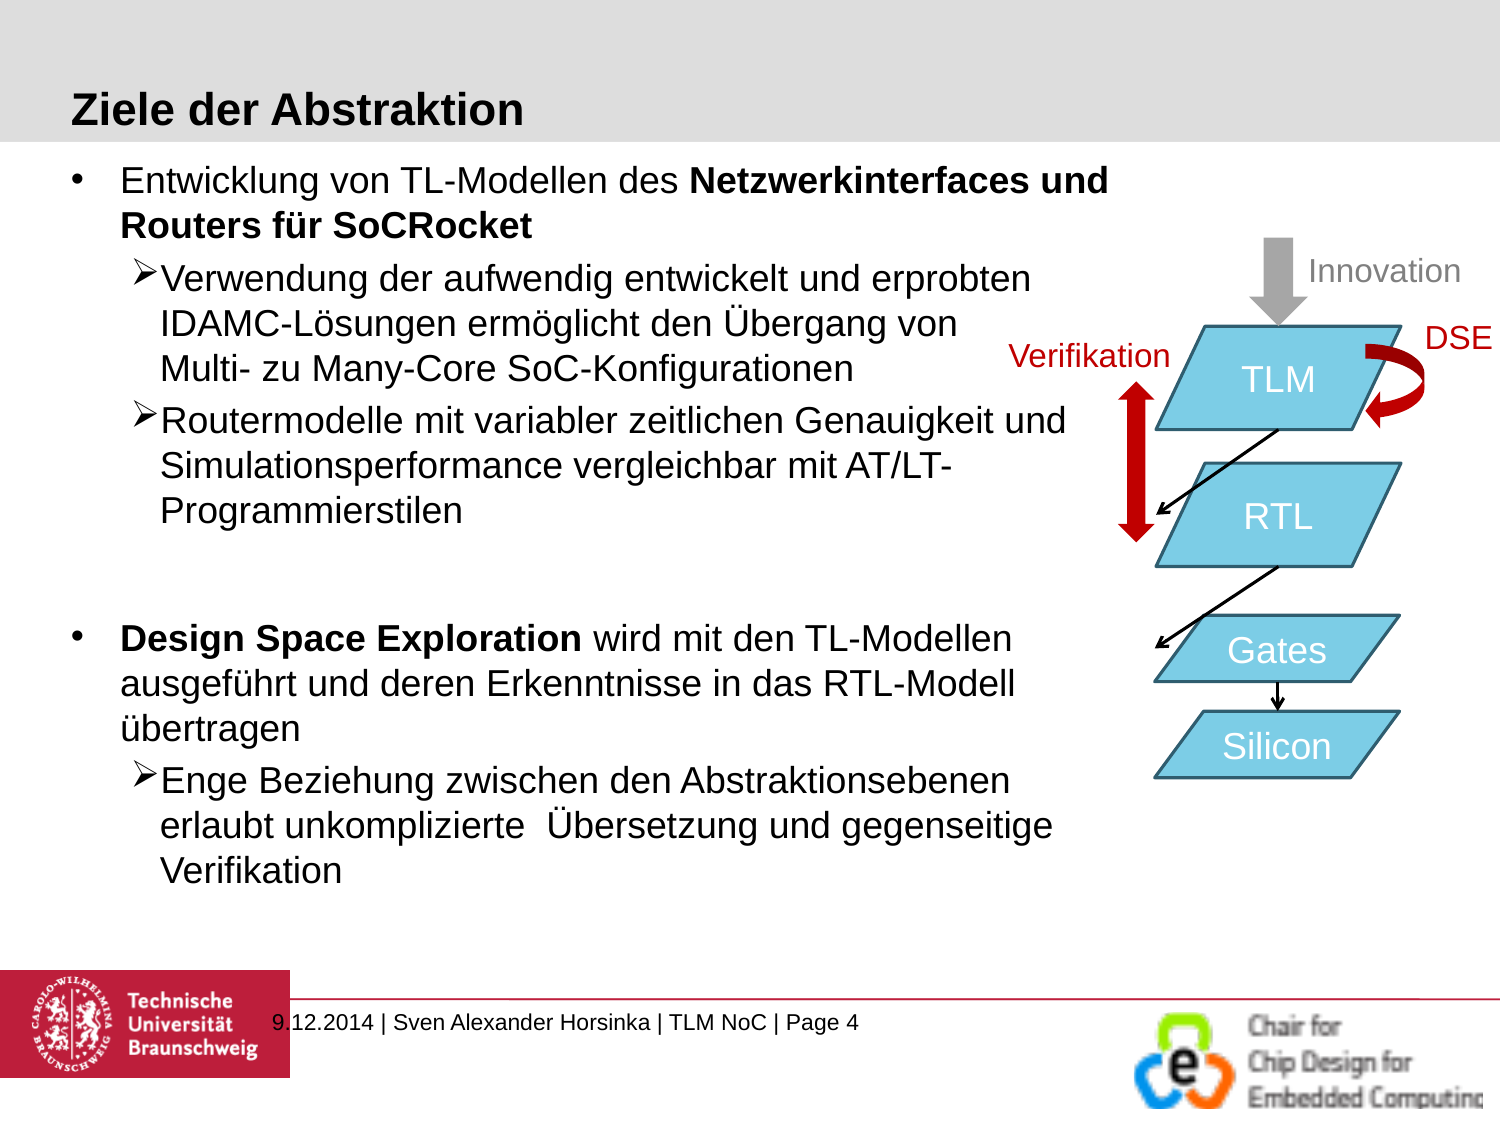

# Ziele der Abstraktion
Entwicklung von TL-Modellen des Netzwerkinterfaces und Routers für SoCRocket
Verwendung der aufwendig entwickelt und erprobten IDAMC-Lösungen ermöglicht den Übergang von
Multi- zu Many-Core SoC-Konfigurationen
Routermodelle mit variabler zeitlichen Genauigkeit und  Simulationsperformance vergleichbar mit AT/LT-Programmierstilen

Design Space Exploration wird mit den TL-Modellen ausgeführt und deren Erkenntnisse in das RTL-Modell übertragen
Enge Beziehung zwischen den Abstraktionsebenen erlaubt unkomplizierte  Übersetzung und gegenseitige Verifikation

Innovation
DSE
Verifikation
TLM

RTL
Gates
Silicon